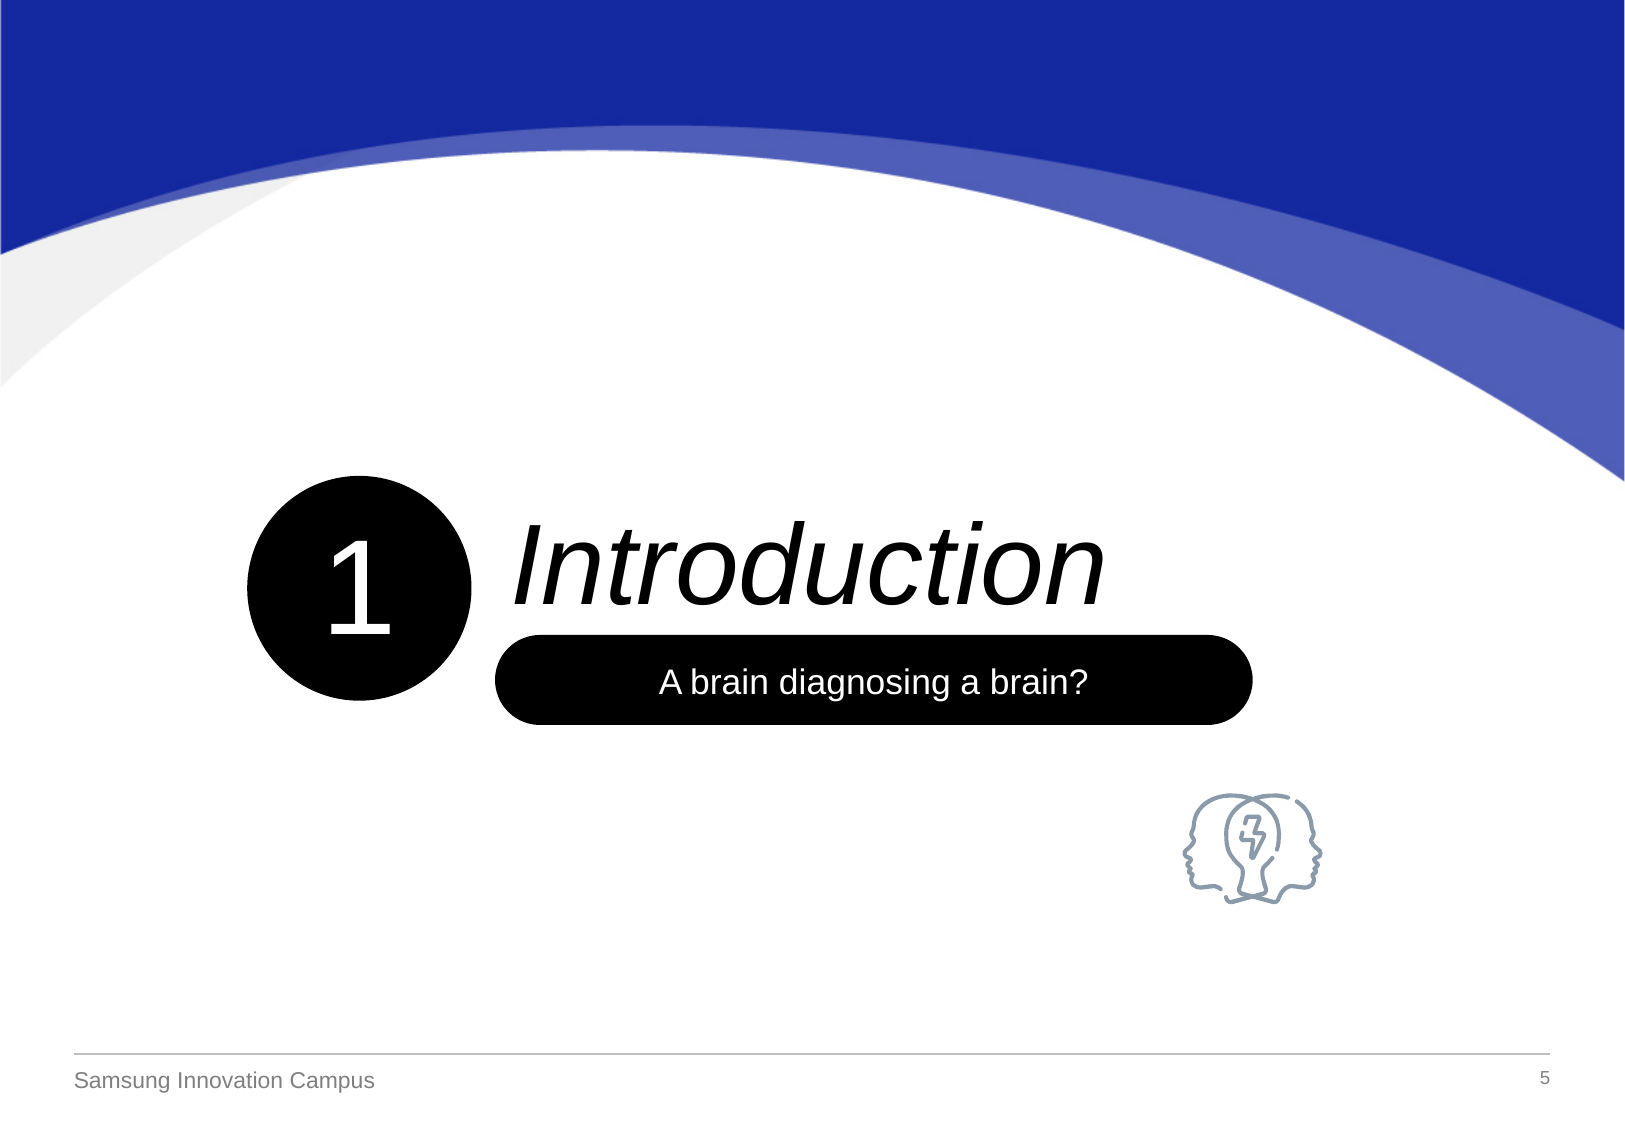

Introduction
1

A brain diagnosing a brain?